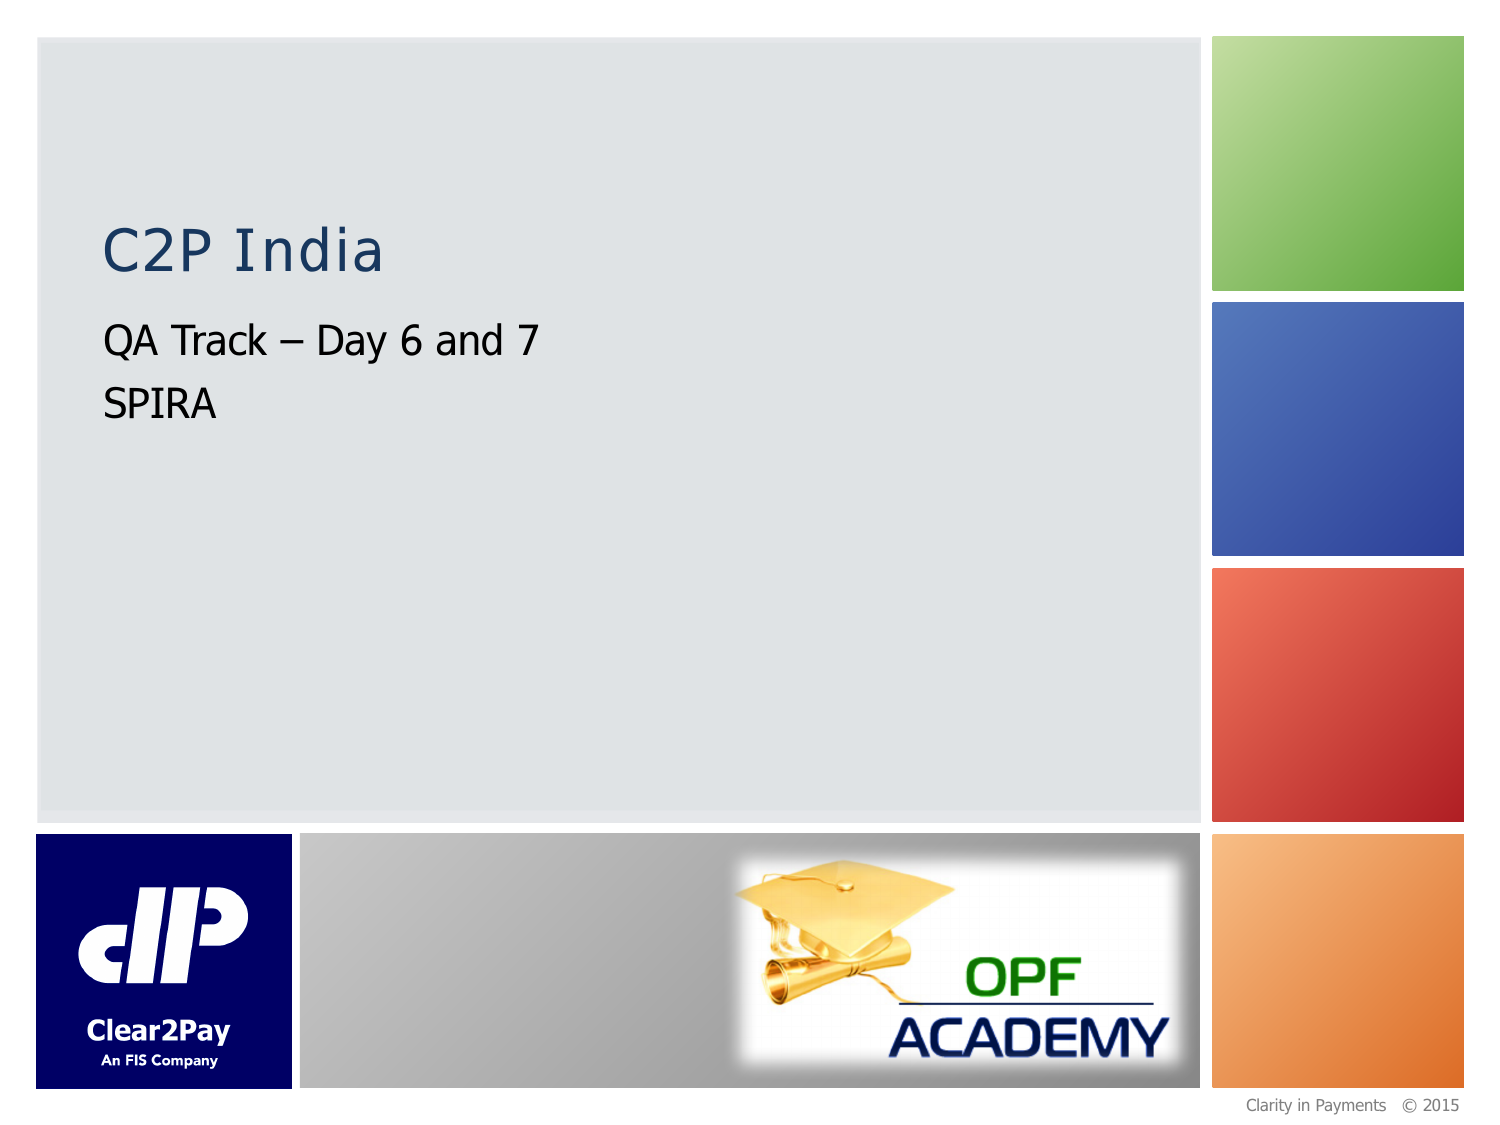

# C2P India
QA Track – Day 6 and 7
SPIRA